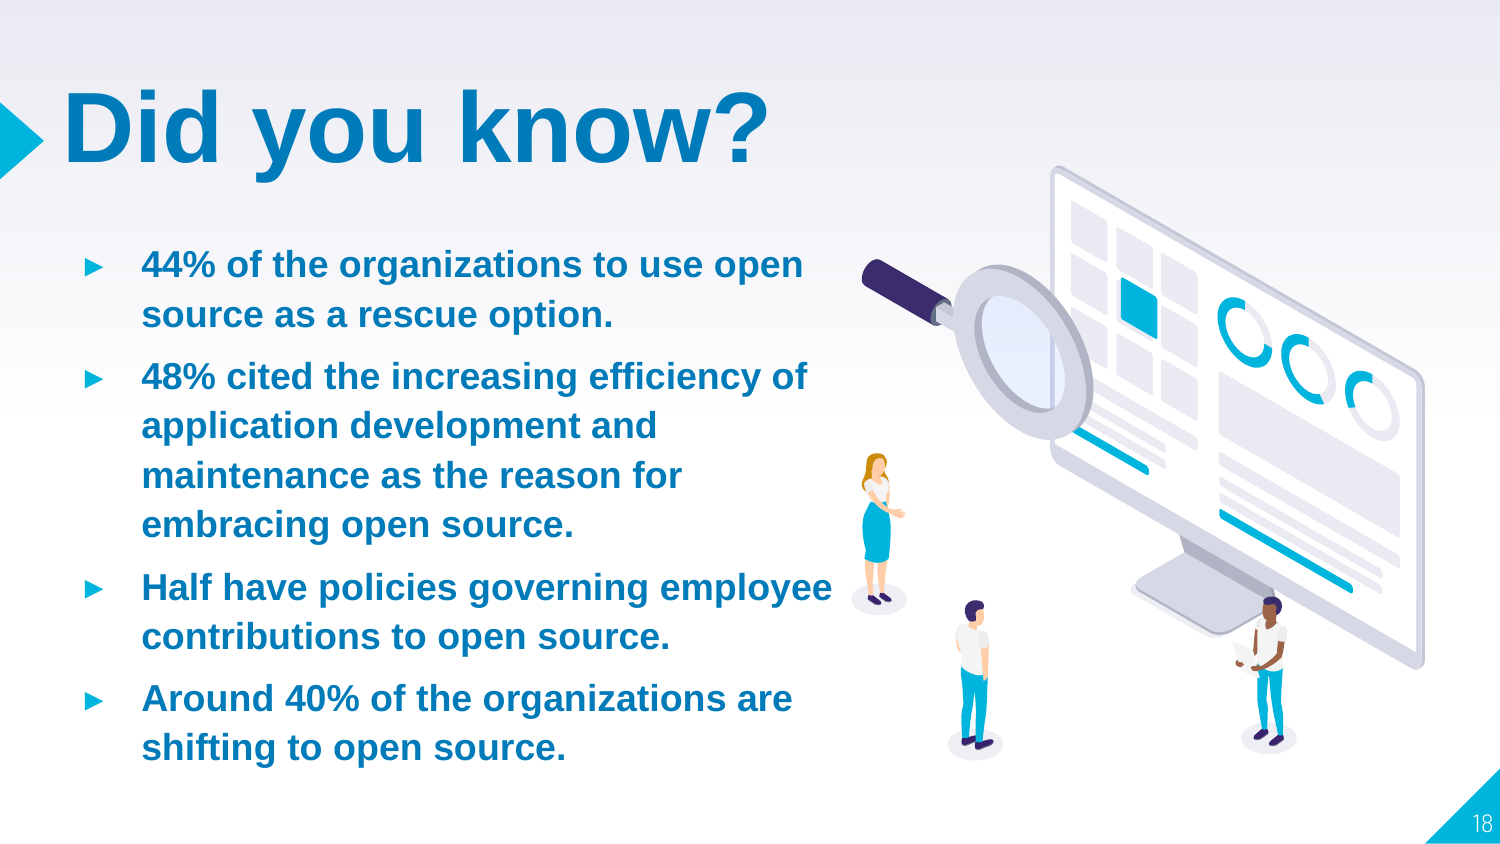

# Did you know?

44% of the organizations to use open source as a rescue option.
48% cited the increasing efficiency of application development and maintenance as the reason for embracing open source.
Half have policies governing employee contributions to open source.
Around 40% of the organizations are shifting to open source.

18